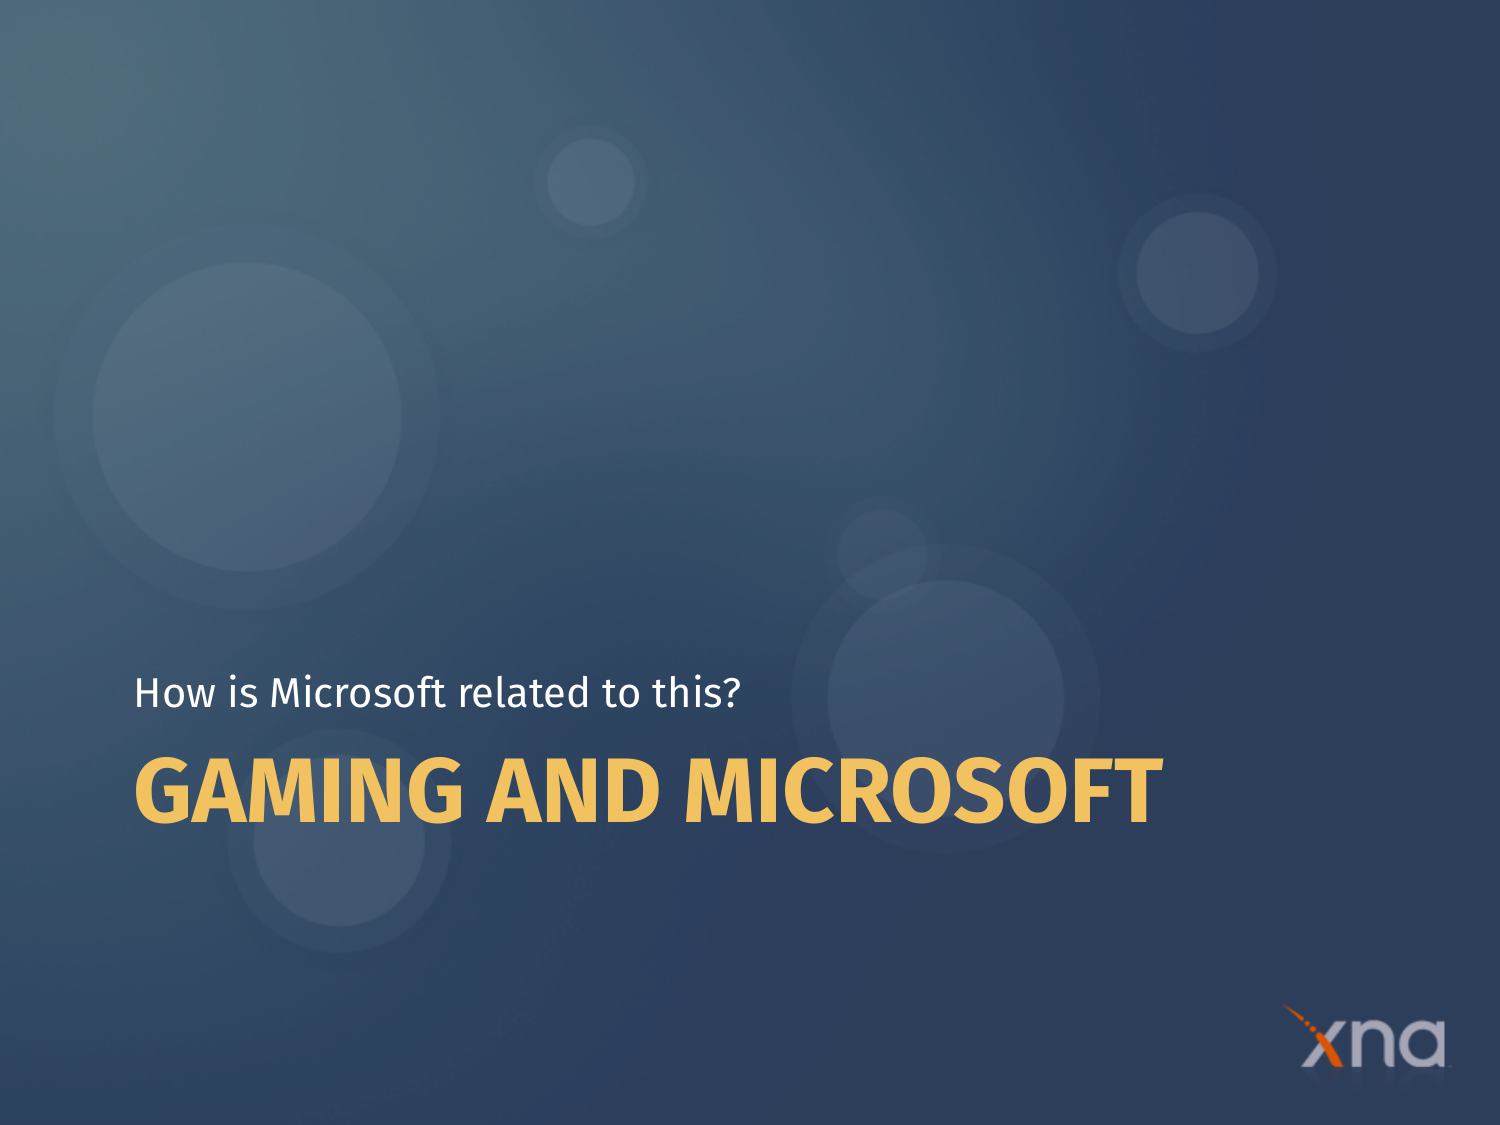

How is Microsoft related to this?
# Gaming and Microsoft